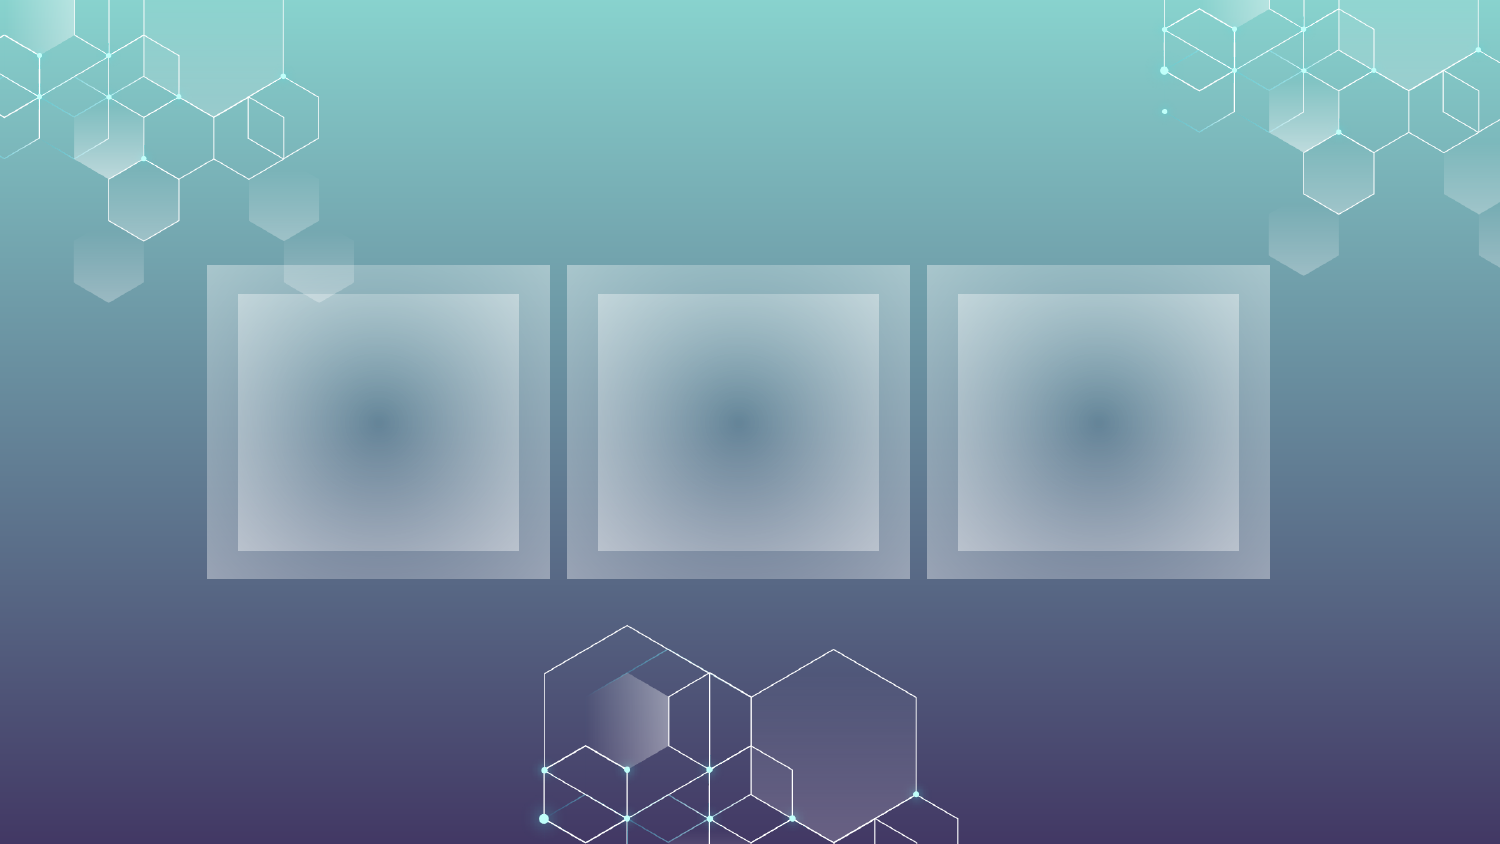

Bảng “ChiTietHoaDon”(Chi Tiết Hóa Đơn).

| STT | Tên thuộc tính | Kiểu dữ liệu | Kích thước | Ý nghĩa |
| --- | --- | --- | --- | --- |
| 1 | STT | Int |  | Số thứ tự |
| 2 | MaHD | int |  | Mã hóa đơn |
| 3 | MaSP | int |  | Mã sản phẩm |
| 4 | TenSP | nvarchar | 255 | Tên sản phẩm |
| 5 | SoLuong | int |  | Số lượng |
| 6 | GiaBan | float |  | Giá bán |
Bảng “HoaDon”(Hóa Đơn).

| STT | Tên thuộc tính | Kiểu dữ liệu | Kích thước | Ý nghĩa |
| --- | --- | --- | --- | --- |
| 1 | MaHD | int |  | Mã hóa đơn khóa chính |
| 2 | MaNV | int |  | Mã nhân viên |
| 3 | NgayLap | date |  | Ngày lập |
| 4 | TongTien | float |  | Tổng tiền |